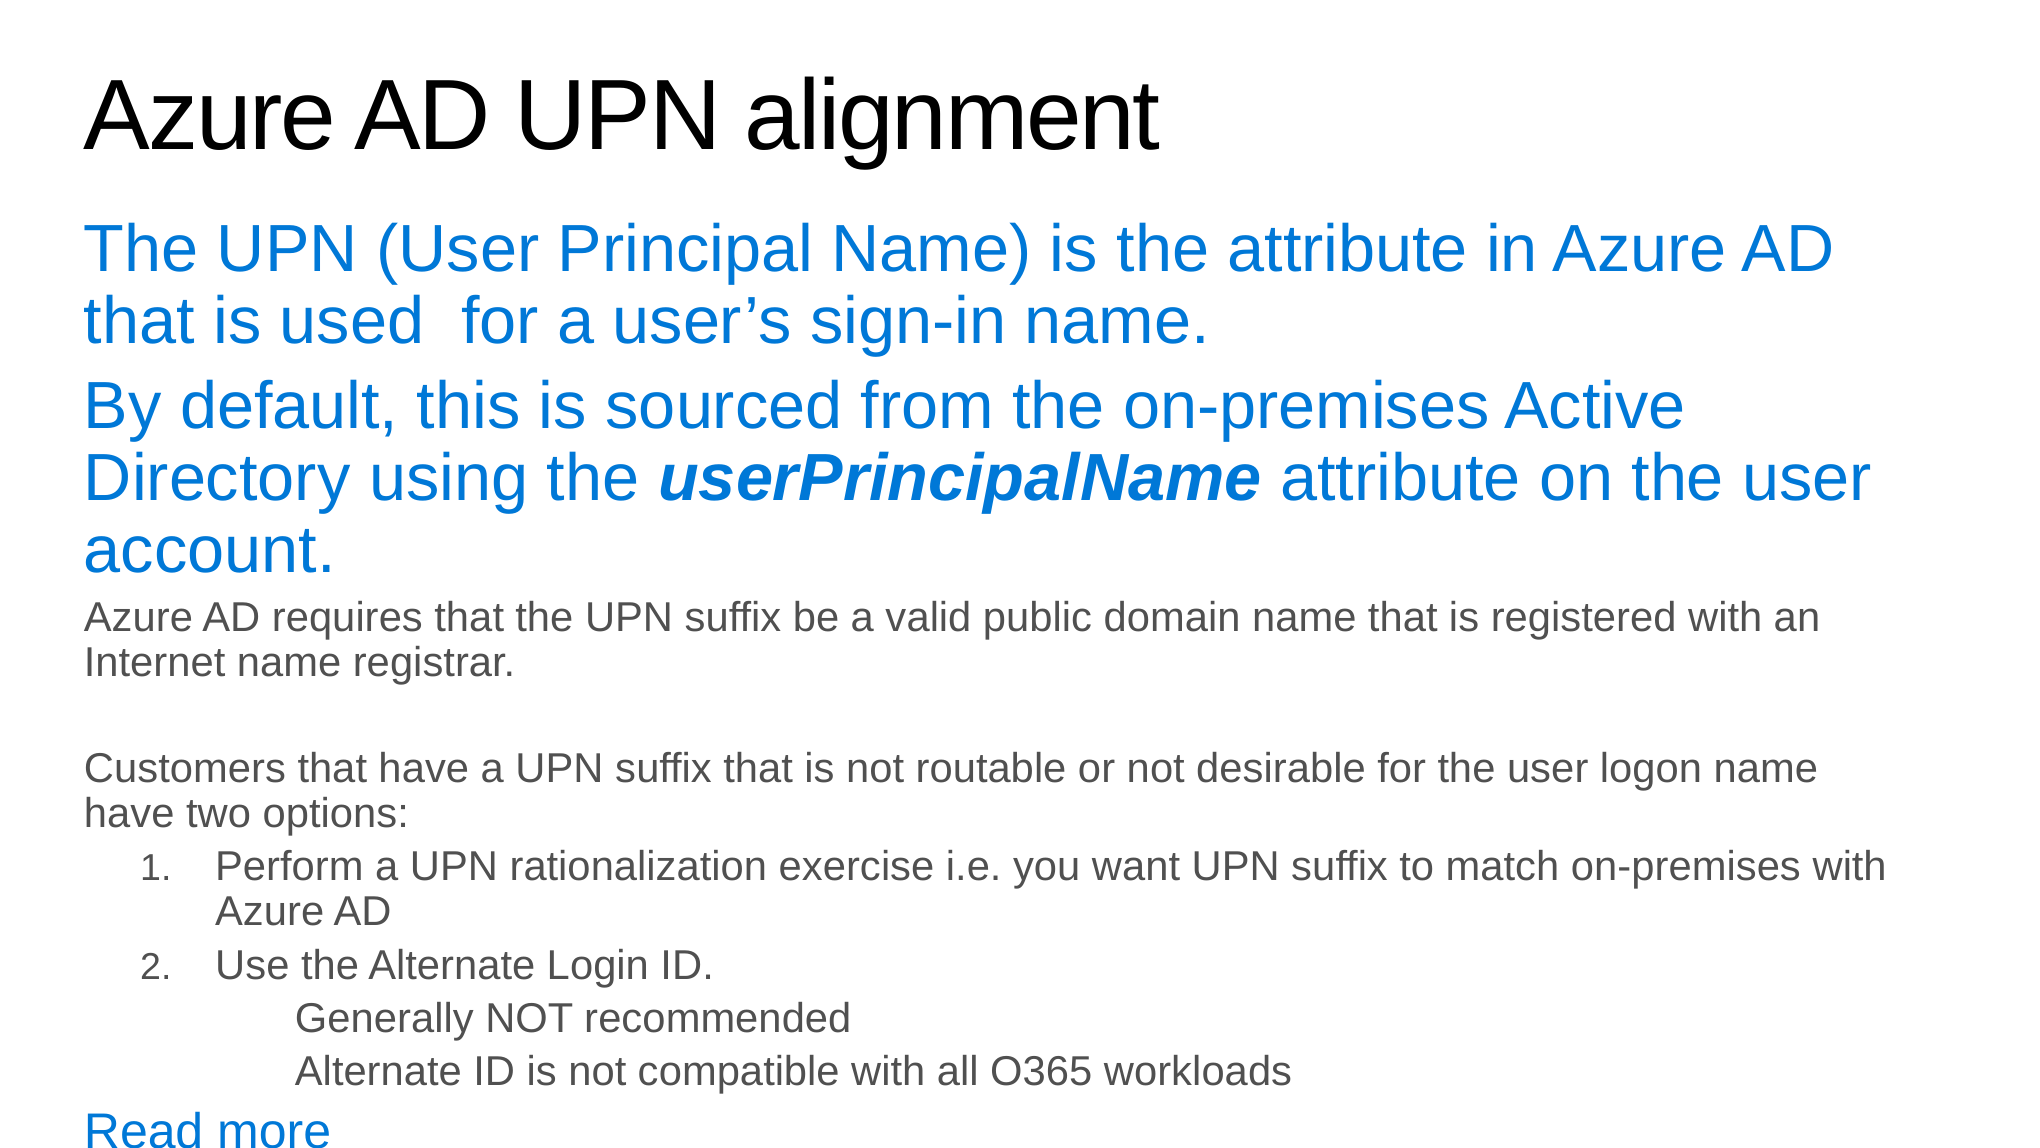

# Azure AD UPN alignment
The UPN (User Principal Name) is the attribute in Azure AD that is used  for a user’s sign-in name.
By default, this is sourced from the on-premises Active Directory using the userPrincipalName attribute on the user account.
Azure AD requires that the UPN suffix be a valid public domain name that is registered with an Internet name registrar.

Customers that have a UPN suffix that is not routable or not desirable for the user logon name have two options:
Perform a UPN rationalization exercise i.e. you want UPN suffix to match on-premises with Azure AD
Use the Alternate Login ID.
           Generally NOT recommended
           Alternate ID is not compatible with all O365 workloads
Read more